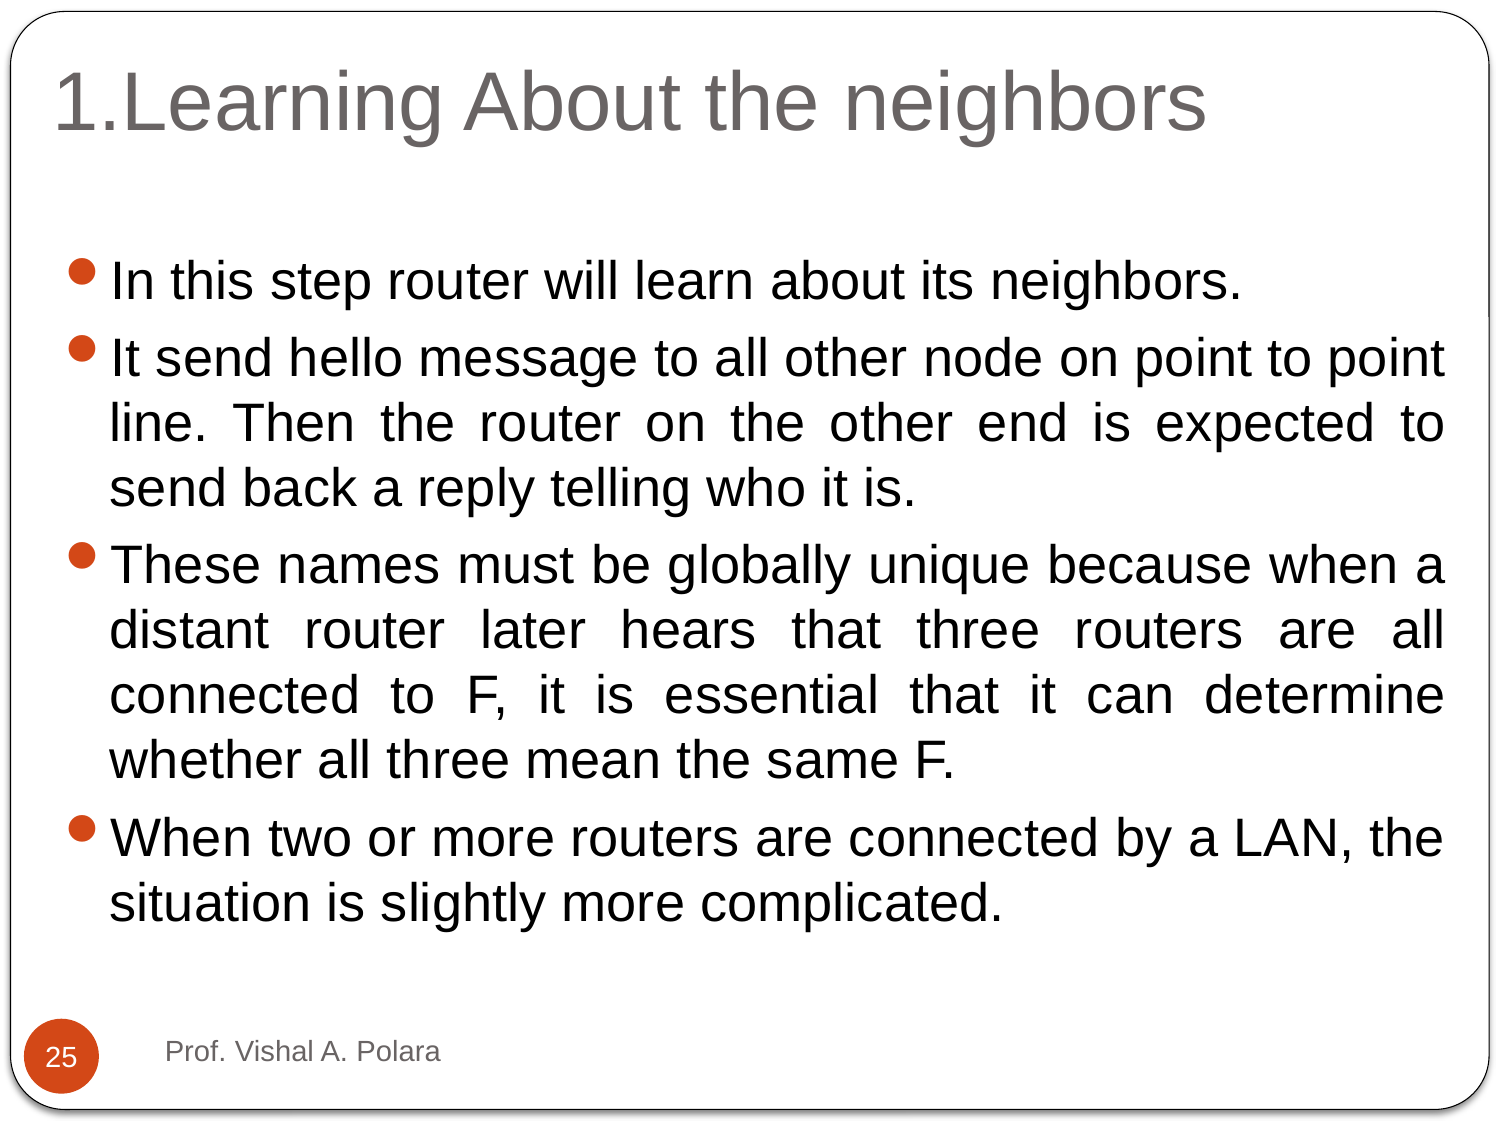

# 1.Learning About the neighbors
In this step router will learn about its neighbors.
It send hello message to all other node on point to point line. Then the router on the other end is expected to send back a reply telling who it is.
These names must be globally unique because when a distant router later hears that three routers are all connected to F, it is essential that it can determine whether all three mean the same F.
When two or more routers are connected by a LAN, the situation is slightly more complicated.

Prof. Vishal A. Polara
25